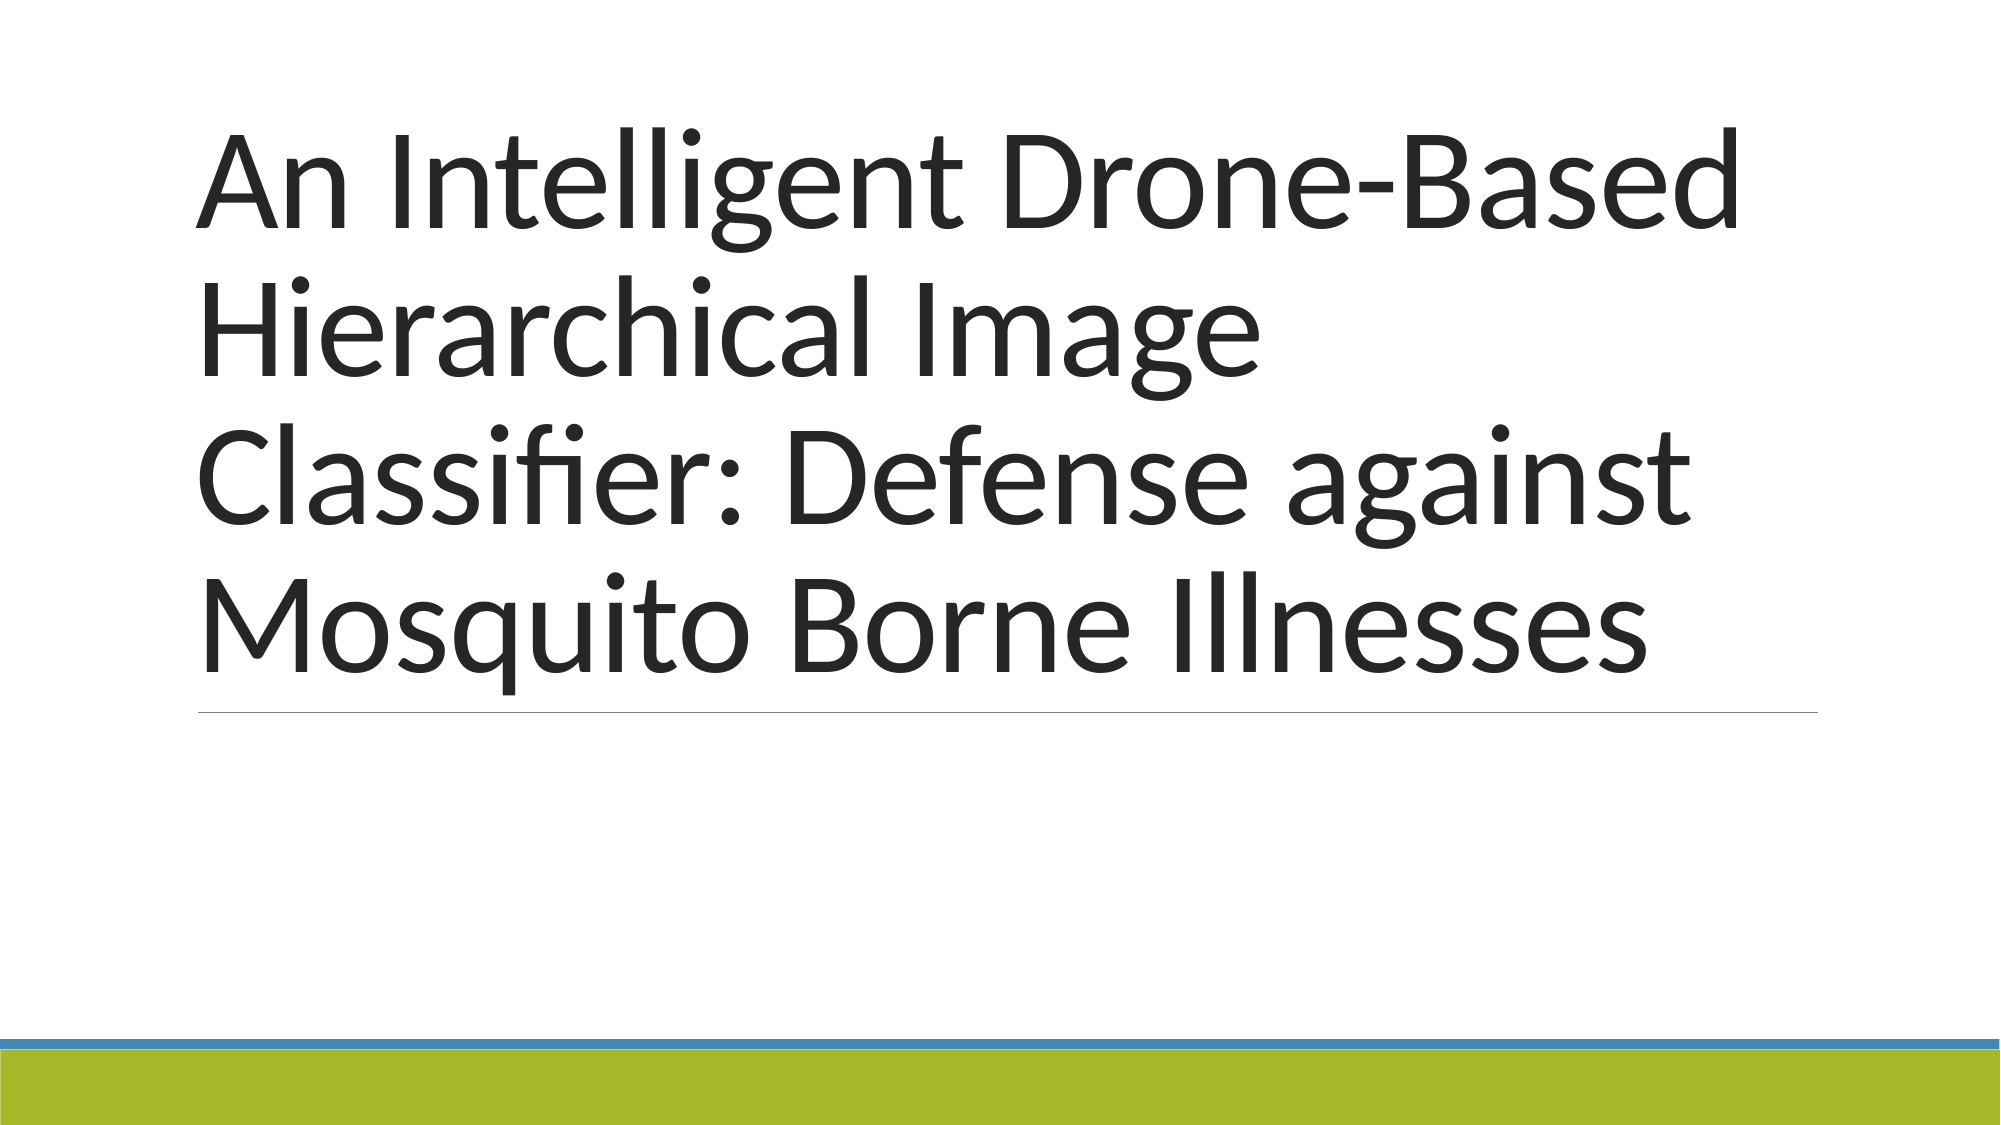

# An Intelligent Drone-Based Hierarchical Image Classifier: Defense against Mosquito Borne Illnesses